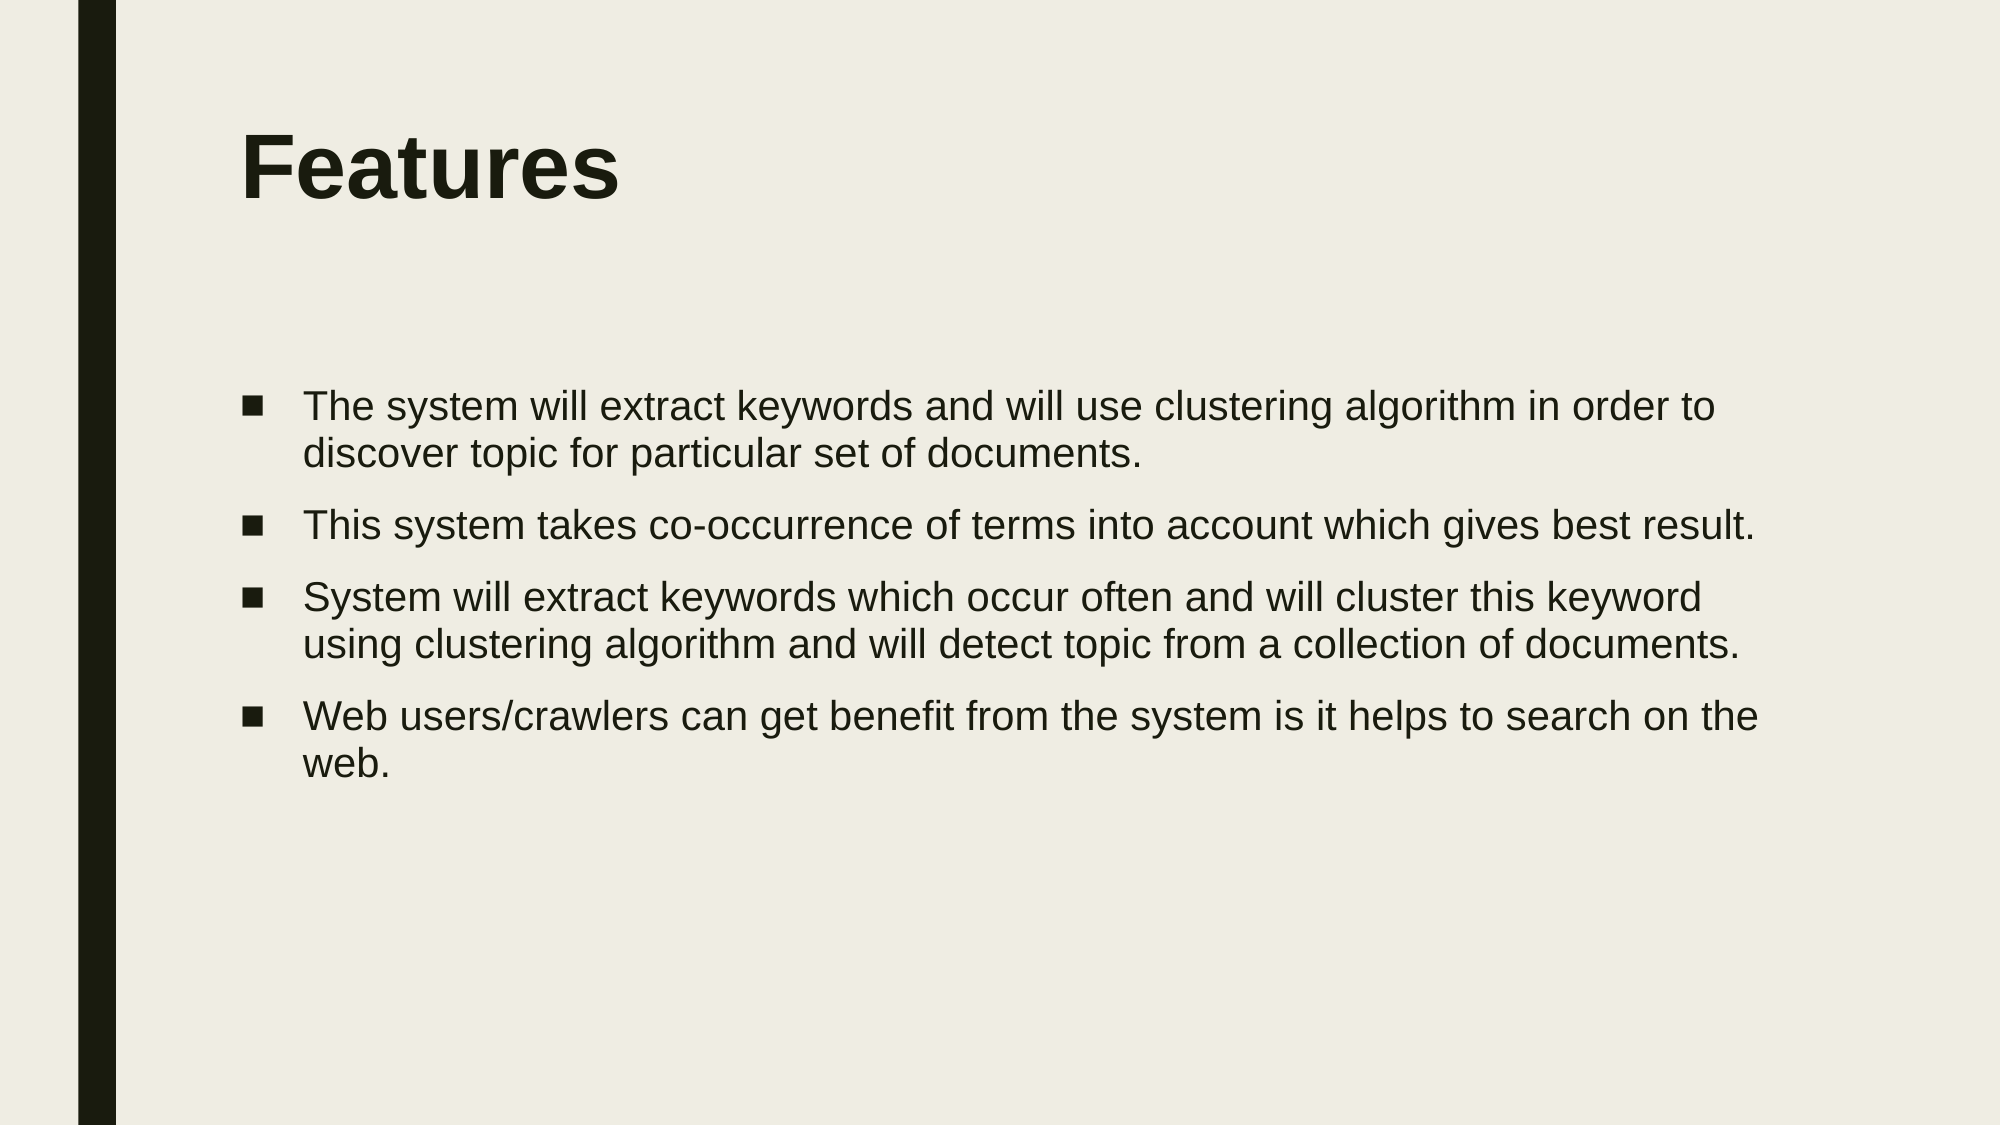

# Features
The system will extract keywords and will use clustering algorithm in order to discover topic for particular set of documents.
This system takes co-occurrence of terms into account which gives best result.
System will extract keywords which occur often and will cluster this keyword using clustering algorithm and will detect topic from a collection of documents.
Web users/crawlers can get benefit from the system is it helps to search on the web.